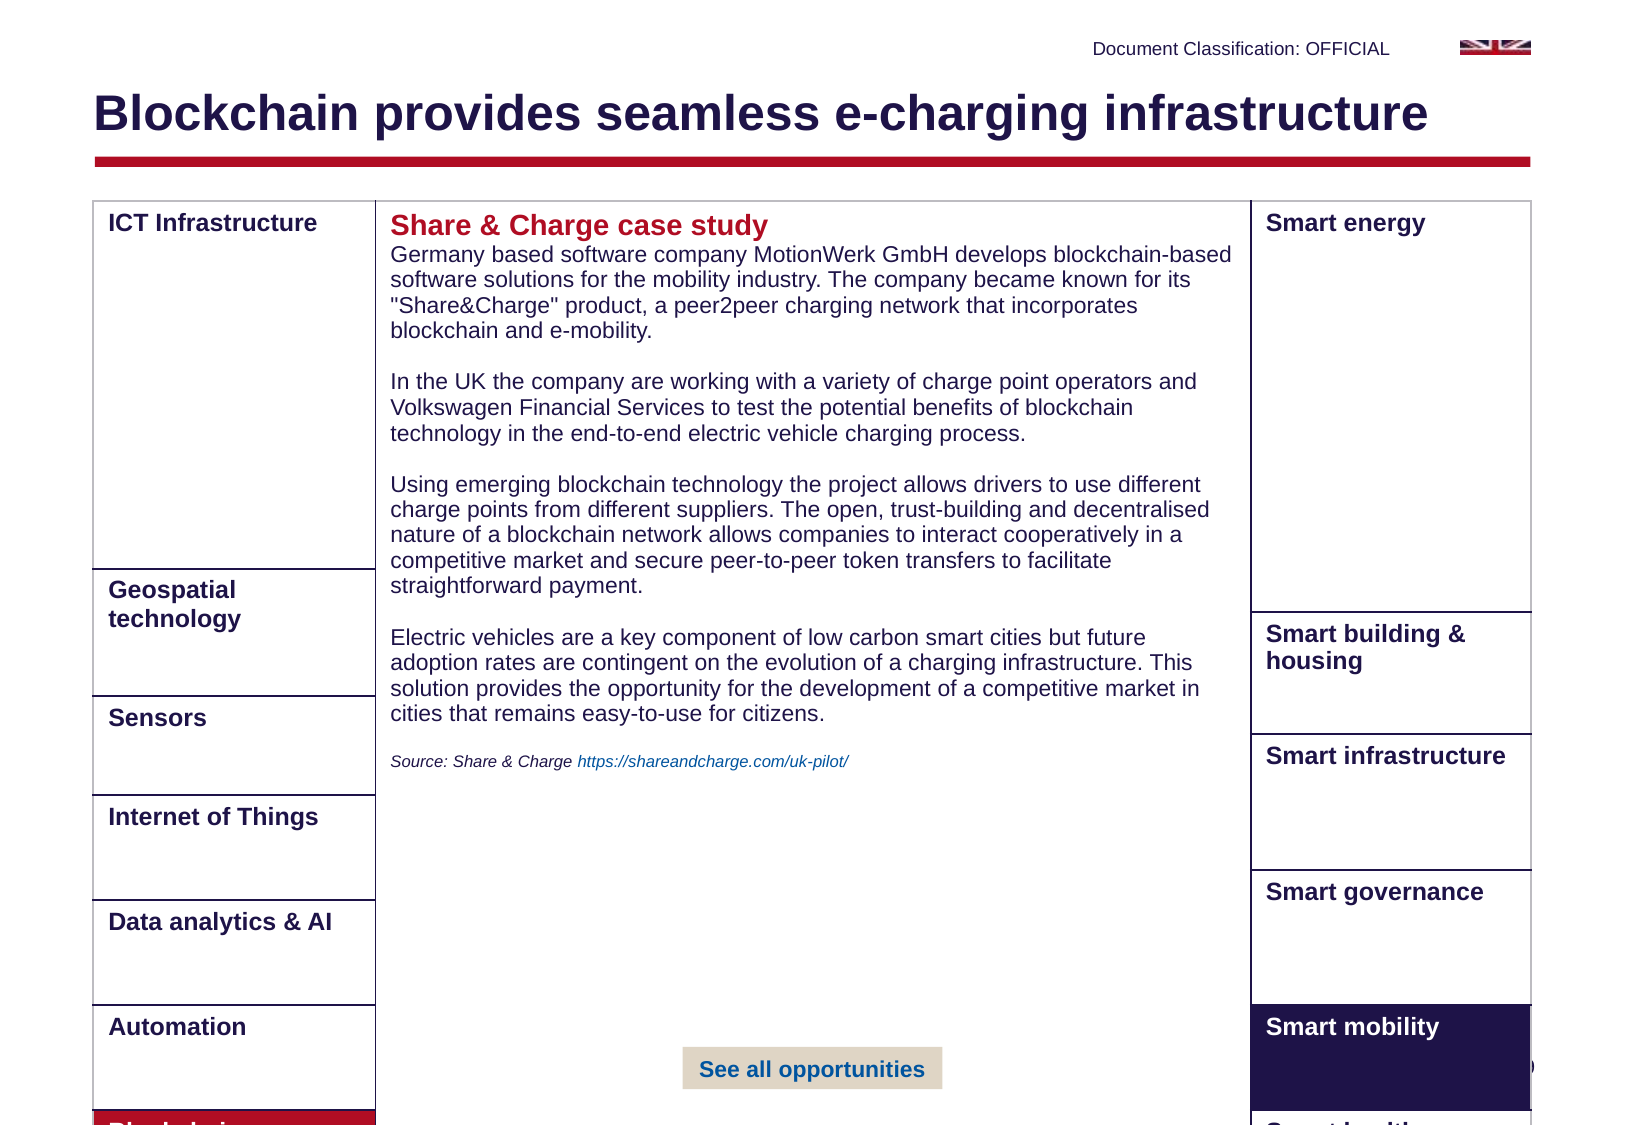

# Blockchain provides seamless e-charging infrastructure
| ICT Infrastructure | Share & Charge case study Germany based software company MotionWerk GmbH develops blockchain-based software solutions for the mobility industry. The company became known for its "Share&Charge" product, a peer2peer charging network that incorporates blockchain and e-mobility. In the UK the company are working with a variety of charge point operators and Volkswagen Financial Services to test the potential benefits of blockchain technology in the end-to-end electric vehicle charging process. Using emerging blockchain technology the project allows drivers to use different charge points from different suppliers. The open, trust-building and decentralised nature of a blockchain network allows companies to interact cooperatively in a competitive market and secure peer-to-peer token transfers to facilitate straightforward payment. Electric vehicles are a key component of low carbon smart cities but future adoption rates are contingent on the evolution of a charging infrastructure. This solution provides the opportunity for the development of a competitive market in cities that remains easy-to-use for citizens. Source: Share & Charge https://shareandcharge.com/uk-pilot/ | Smart energy |
| --- | --- | --- |
| Geospatial technology |  | Smart building & housing |
|  |  | Smart building & housing |
| Sensors |  | Smart infrastructure |
|  |  | Smart infrastructure |
| Internet of Things |  | Smart governance |
|  |  | Smart governance |
| Data analytics & AIAI |  | Smart governance |
| Automation |  | Smart mobility |
| Blockchain |  | Smart health |
See all opportunities